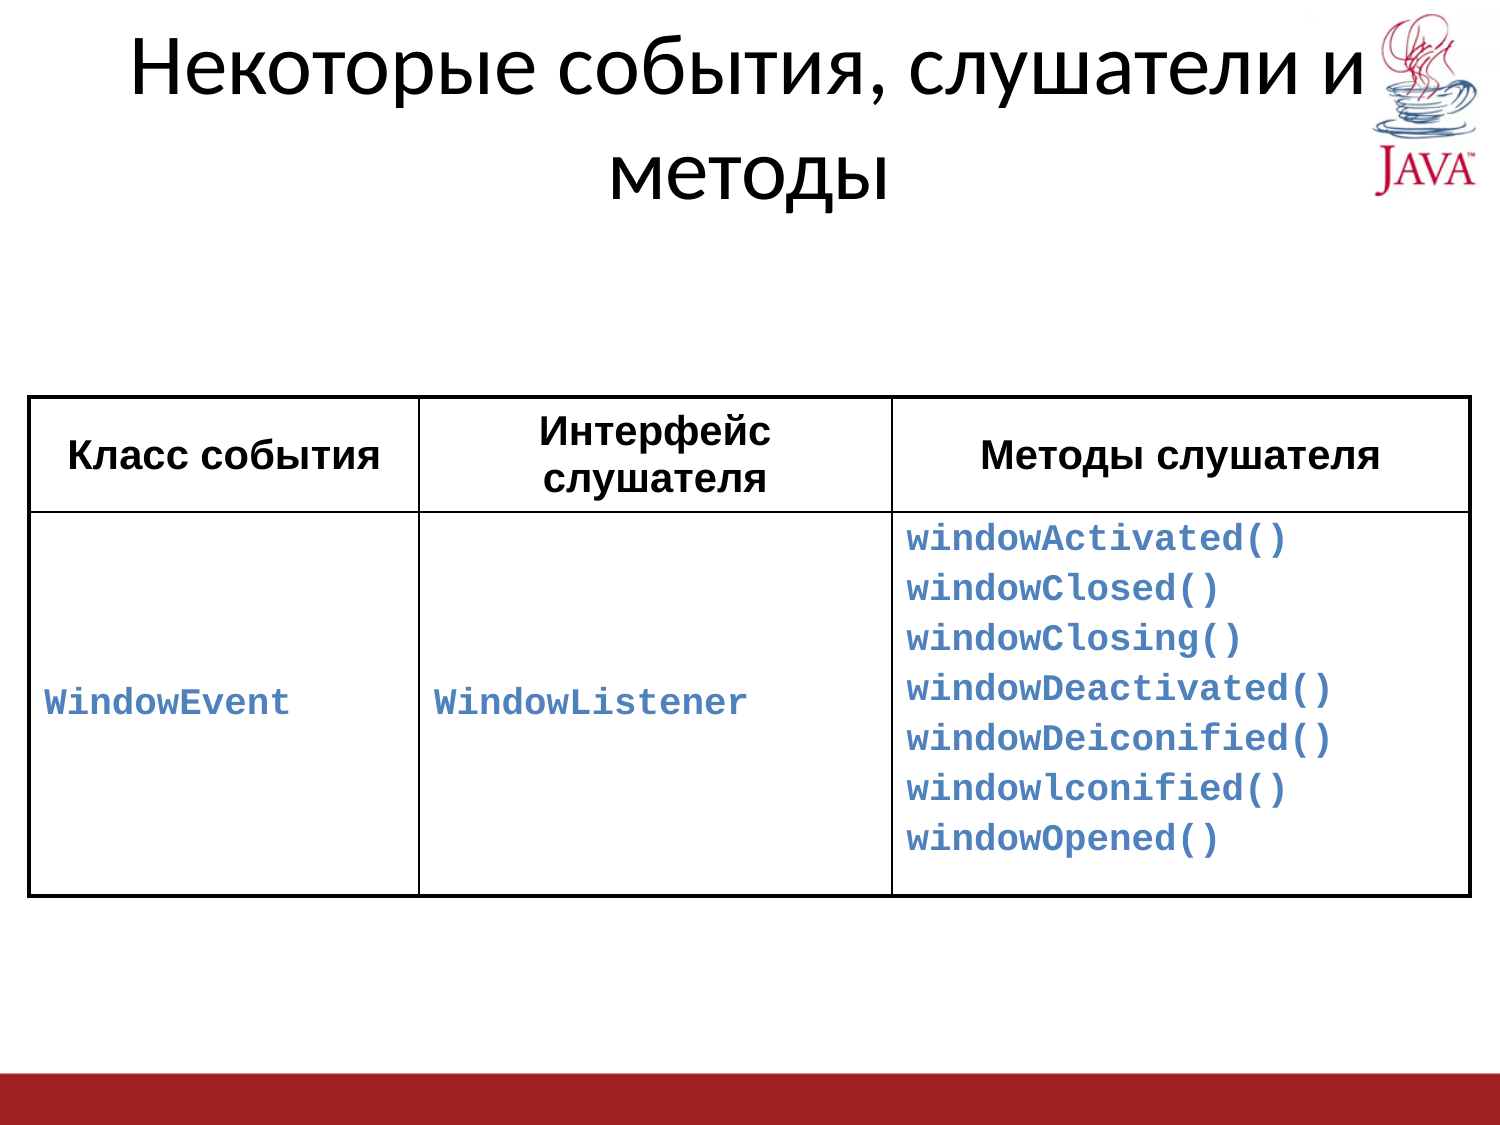

# Некоторые события, слушатели и методы
| Класс события | Интерфейс слушателя | Методы слушателя |
| --- | --- | --- |
| WindowEvent | WindowListener | windowActivated() windowClosed() windowClosing() windowDeactivated() windowDeiconified() windowlconified() windowOpened() |